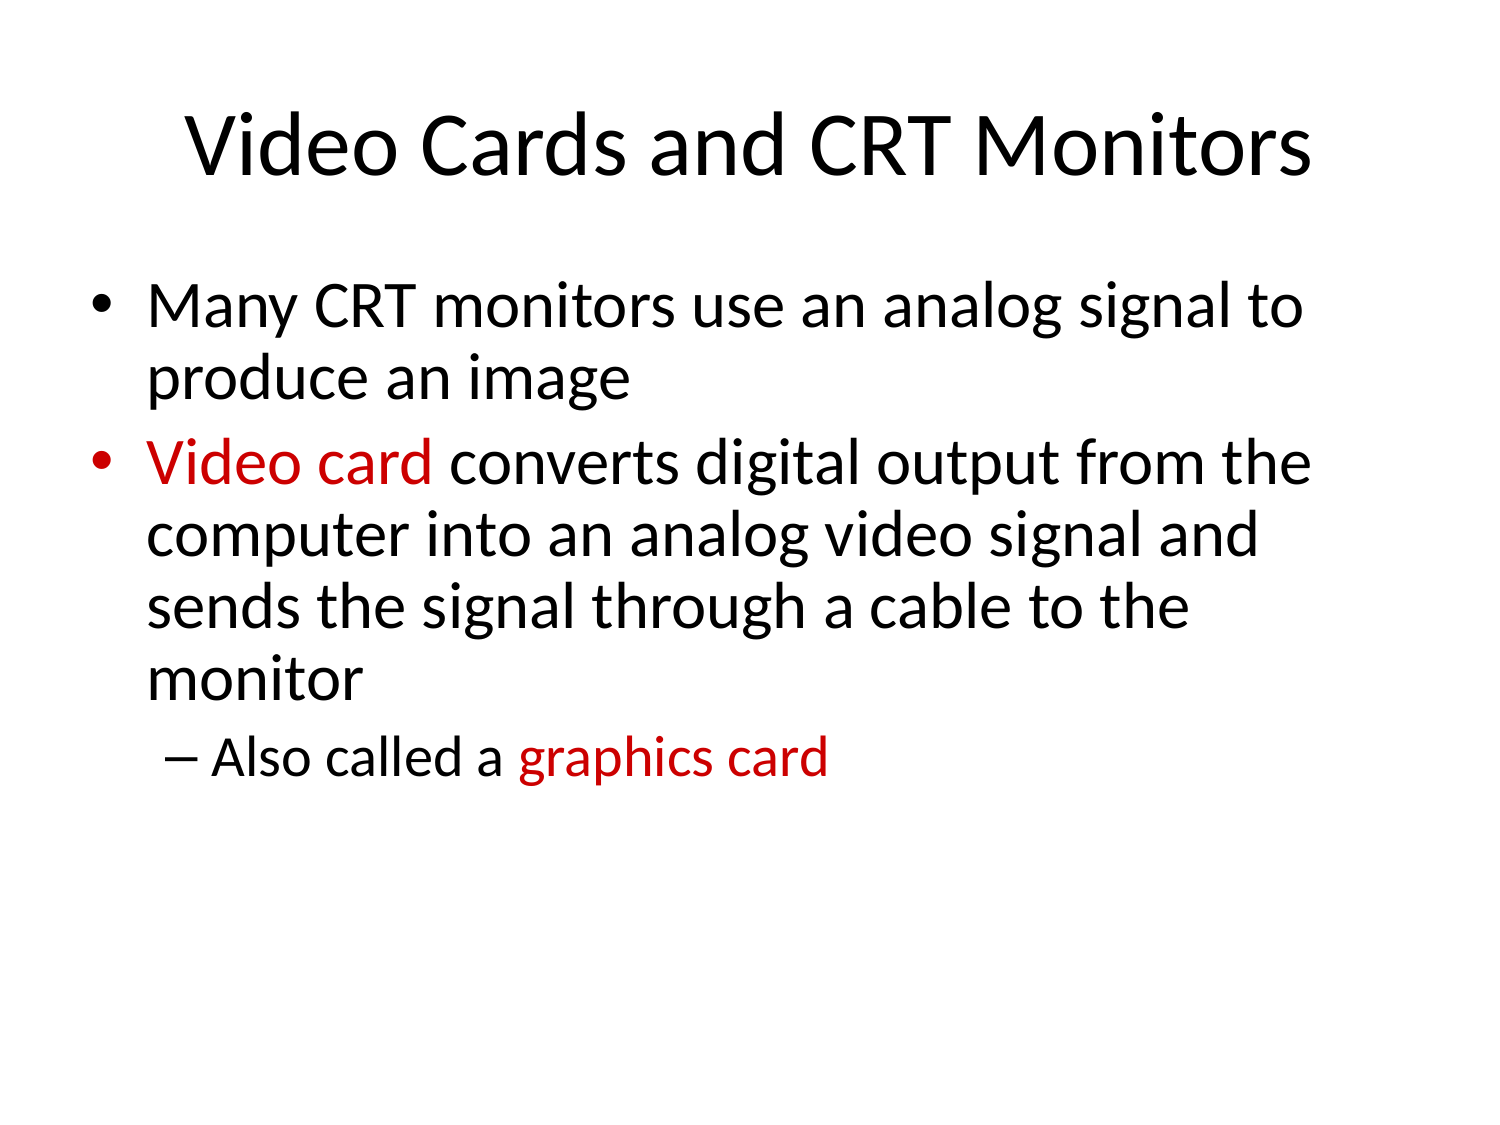

# Video Cards and CRT Monitors
Many CRT monitors use an analog signal to produce an image
Video card converts digital output from the computer into an analog video signal and sends the signal through a cable to the monitor
Also called a graphics card